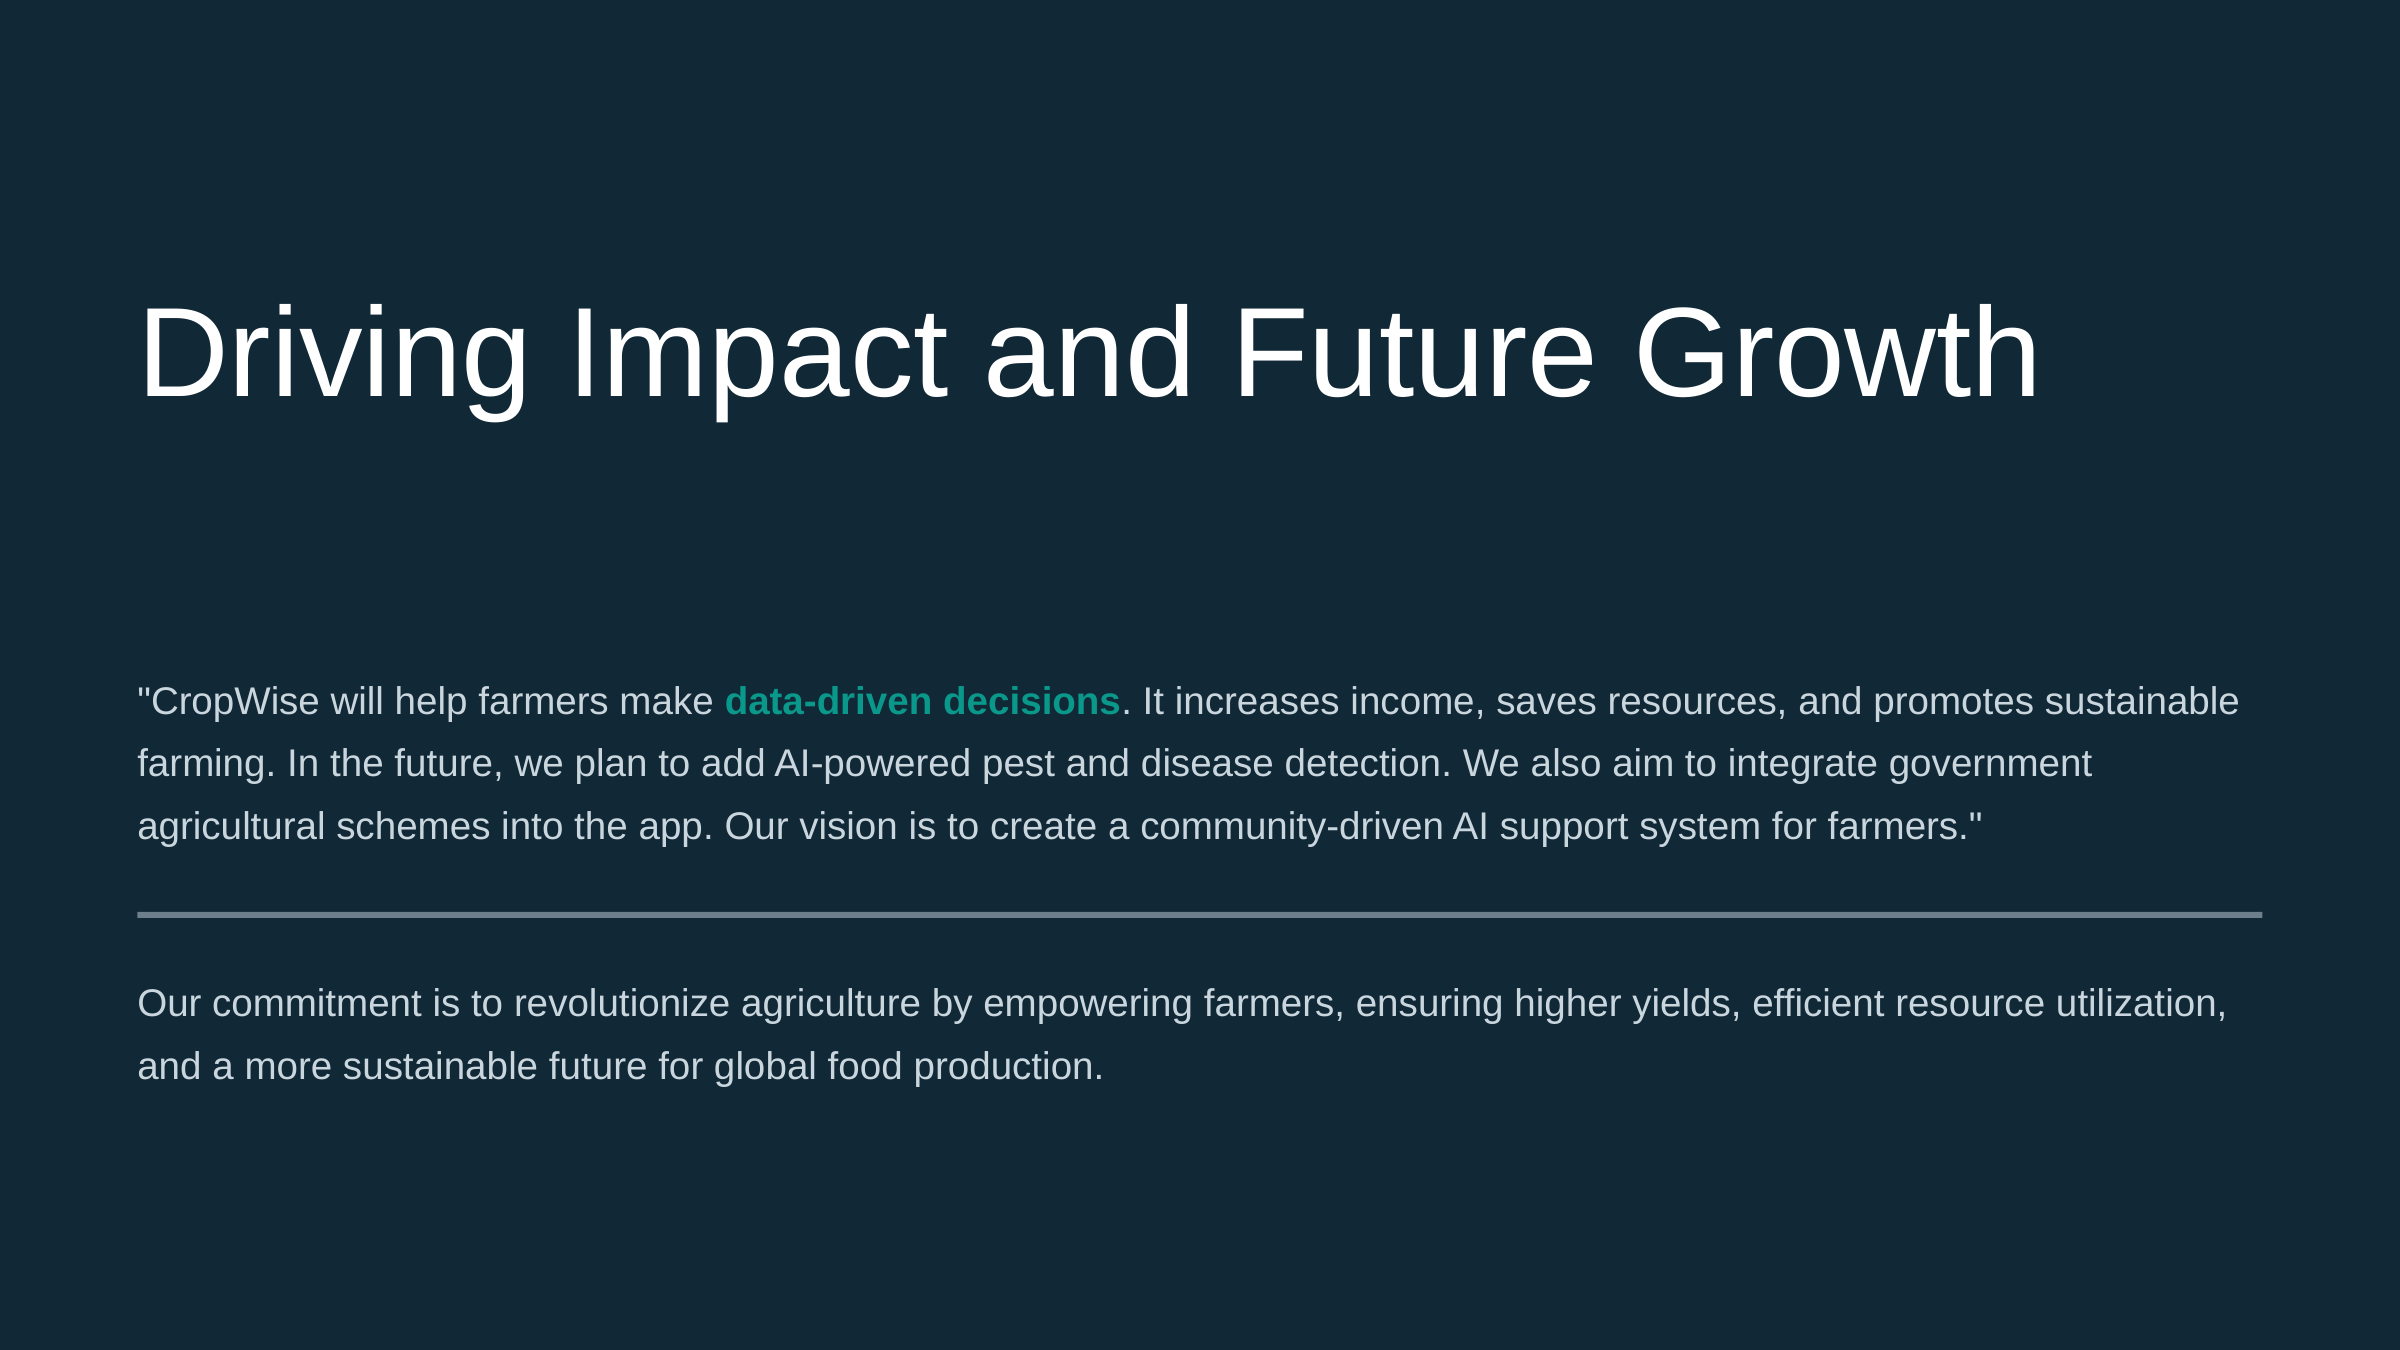

Driving Impact and Future Growth
"CropWise will help farmers make data-driven decisions. It increases income, saves resources, and promotes sustainable farming. In the future, we plan to add AI-powered pest and disease detection. We also aim to integrate government agricultural schemes into the app. Our vision is to create a community-driven AI support system for farmers."

Our commitment is to revolutionize agriculture by empowering farmers, ensuring higher yields, efficient resource utilization, and a more sustainable future for global food production.